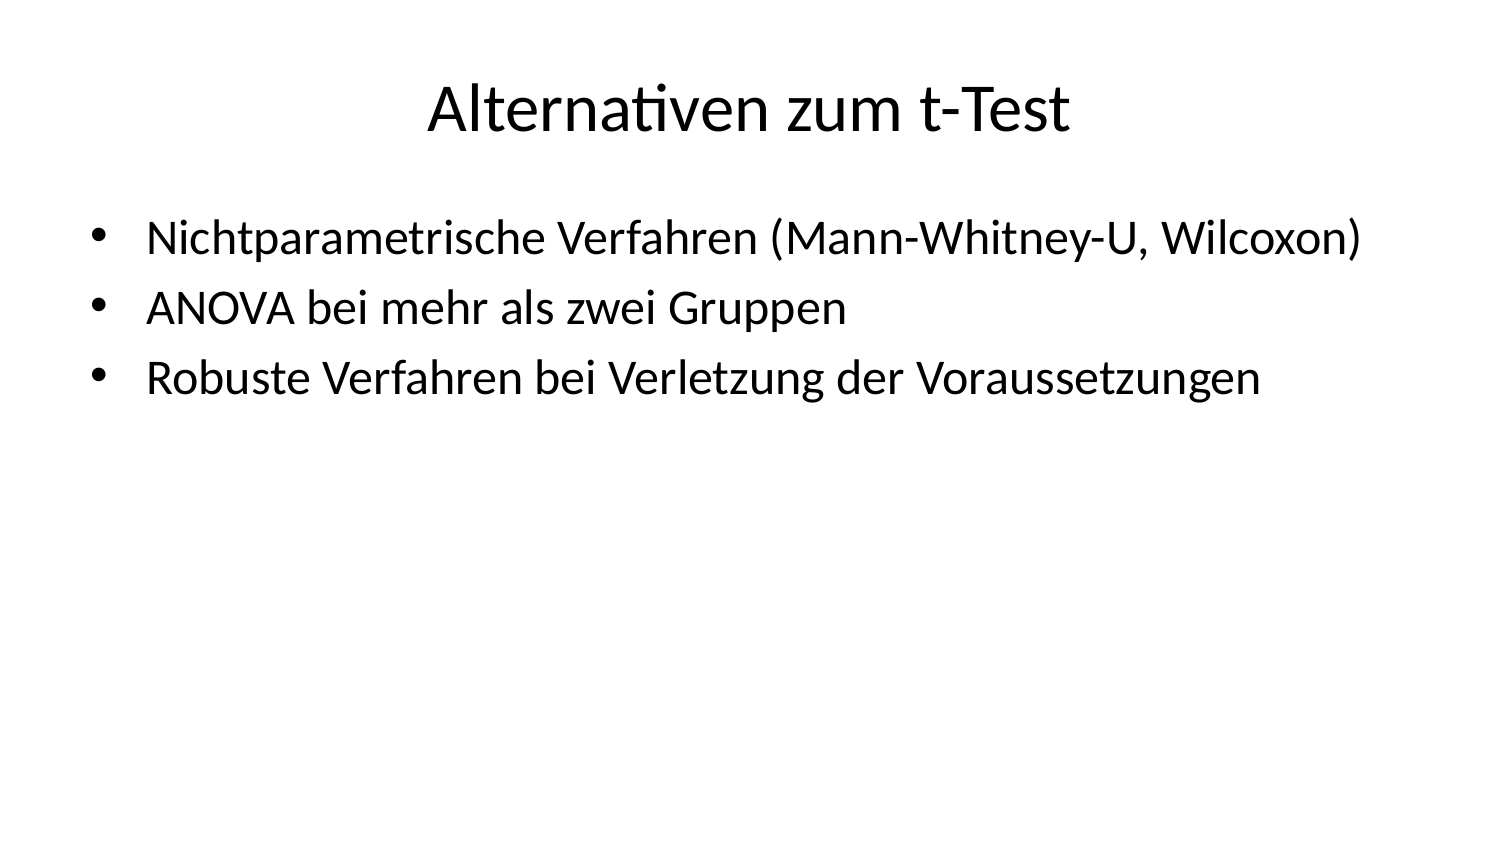

# Alternativen zum t-Test
Nichtparametrische Verfahren (Mann-Whitney-U, Wilcoxon)
ANOVA bei mehr als zwei Gruppen
Robuste Verfahren bei Verletzung der Voraussetzungen